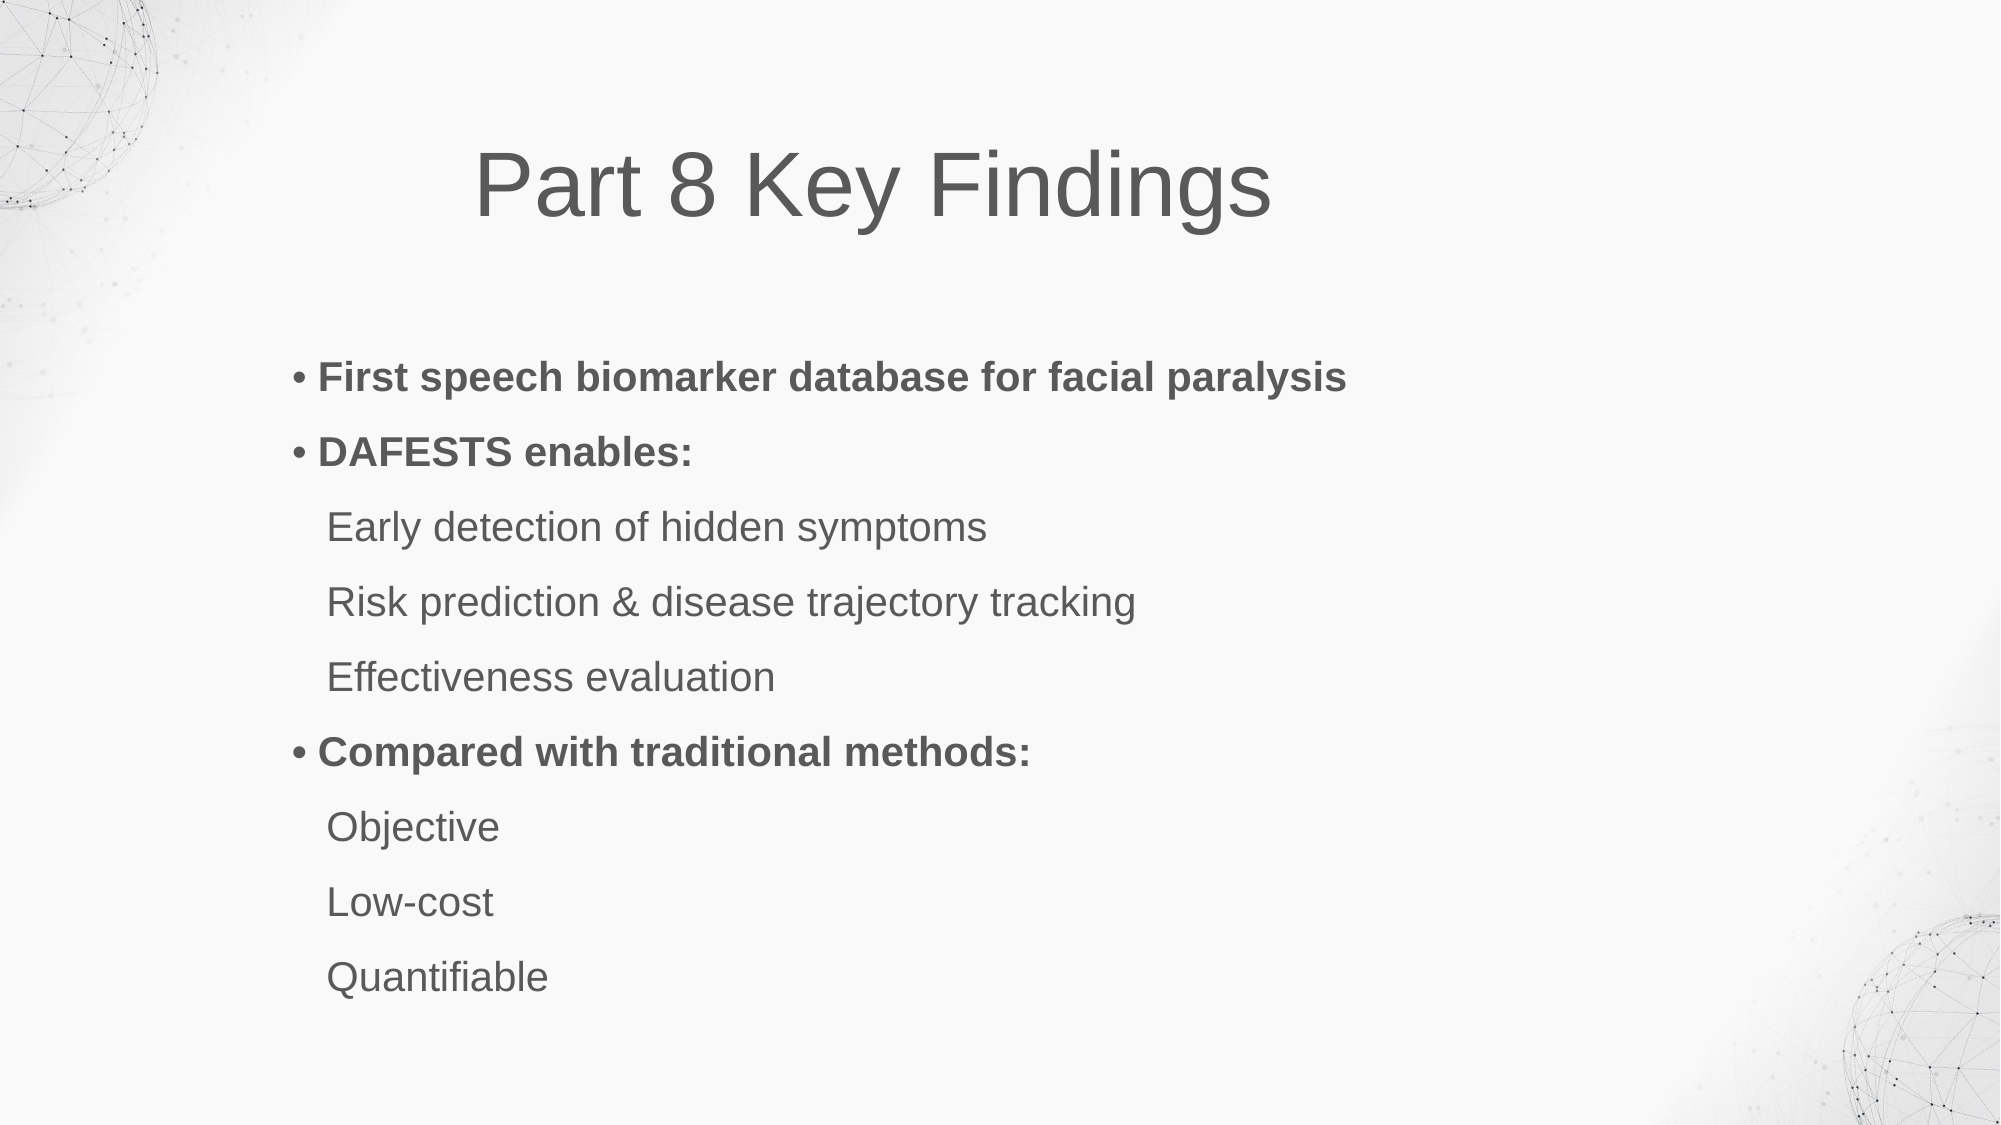

Part 8 Key Findings

• First speech biomarker database for facial paralysis
• DAFESTS enables:
   Early detection of hidden symptoms
   Risk prediction & disease trajectory tracking
   Effectiveness evaluation
• Compared with traditional methods:
   Objective
   Low-cost
   Quantifiable